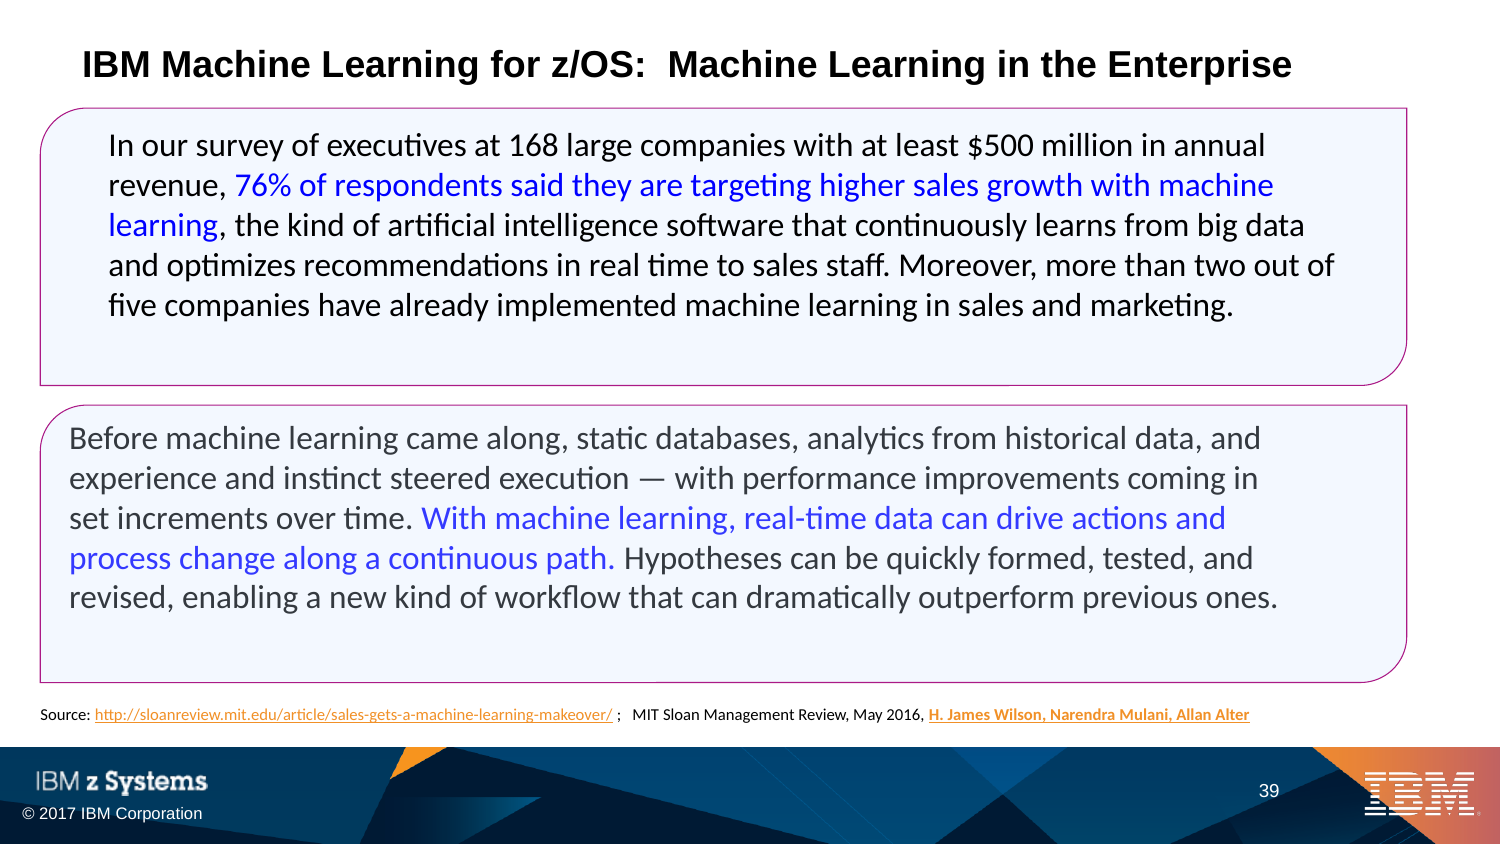

# IBM Machine Learning for z/OS:  Machine Learning in the Enterprise

In our survey of executives at 168 large companies with at least $500 million in annual revenue, 76% of respondents said they are targeting higher sales growth with machine learning, the kind of artificial intelligence software that continuously learns from big data and optimizes recommendations in real time to sales staff. Moreover, more than two out of five companies have already implemented machine learning in sales and marketing.

Before machine learning came along, static databases, analytics from historical data, and experience and instinct steered execution — with performance improvements coming in set increments over time. With machine learning, real-time data can drive actions and process change along a continuous path. Hypotheses can be quickly formed, tested, and revised, enabling a new kind of workflow that can dramatically outperform previous ones.
Source: http://sloanreview.mit.edu/article/sales-gets-a-machine-learning-makeover/ ;   MIT Sloan Management Review, May 2016, H. James Wilson, Narendra Mulani, Allan Alter